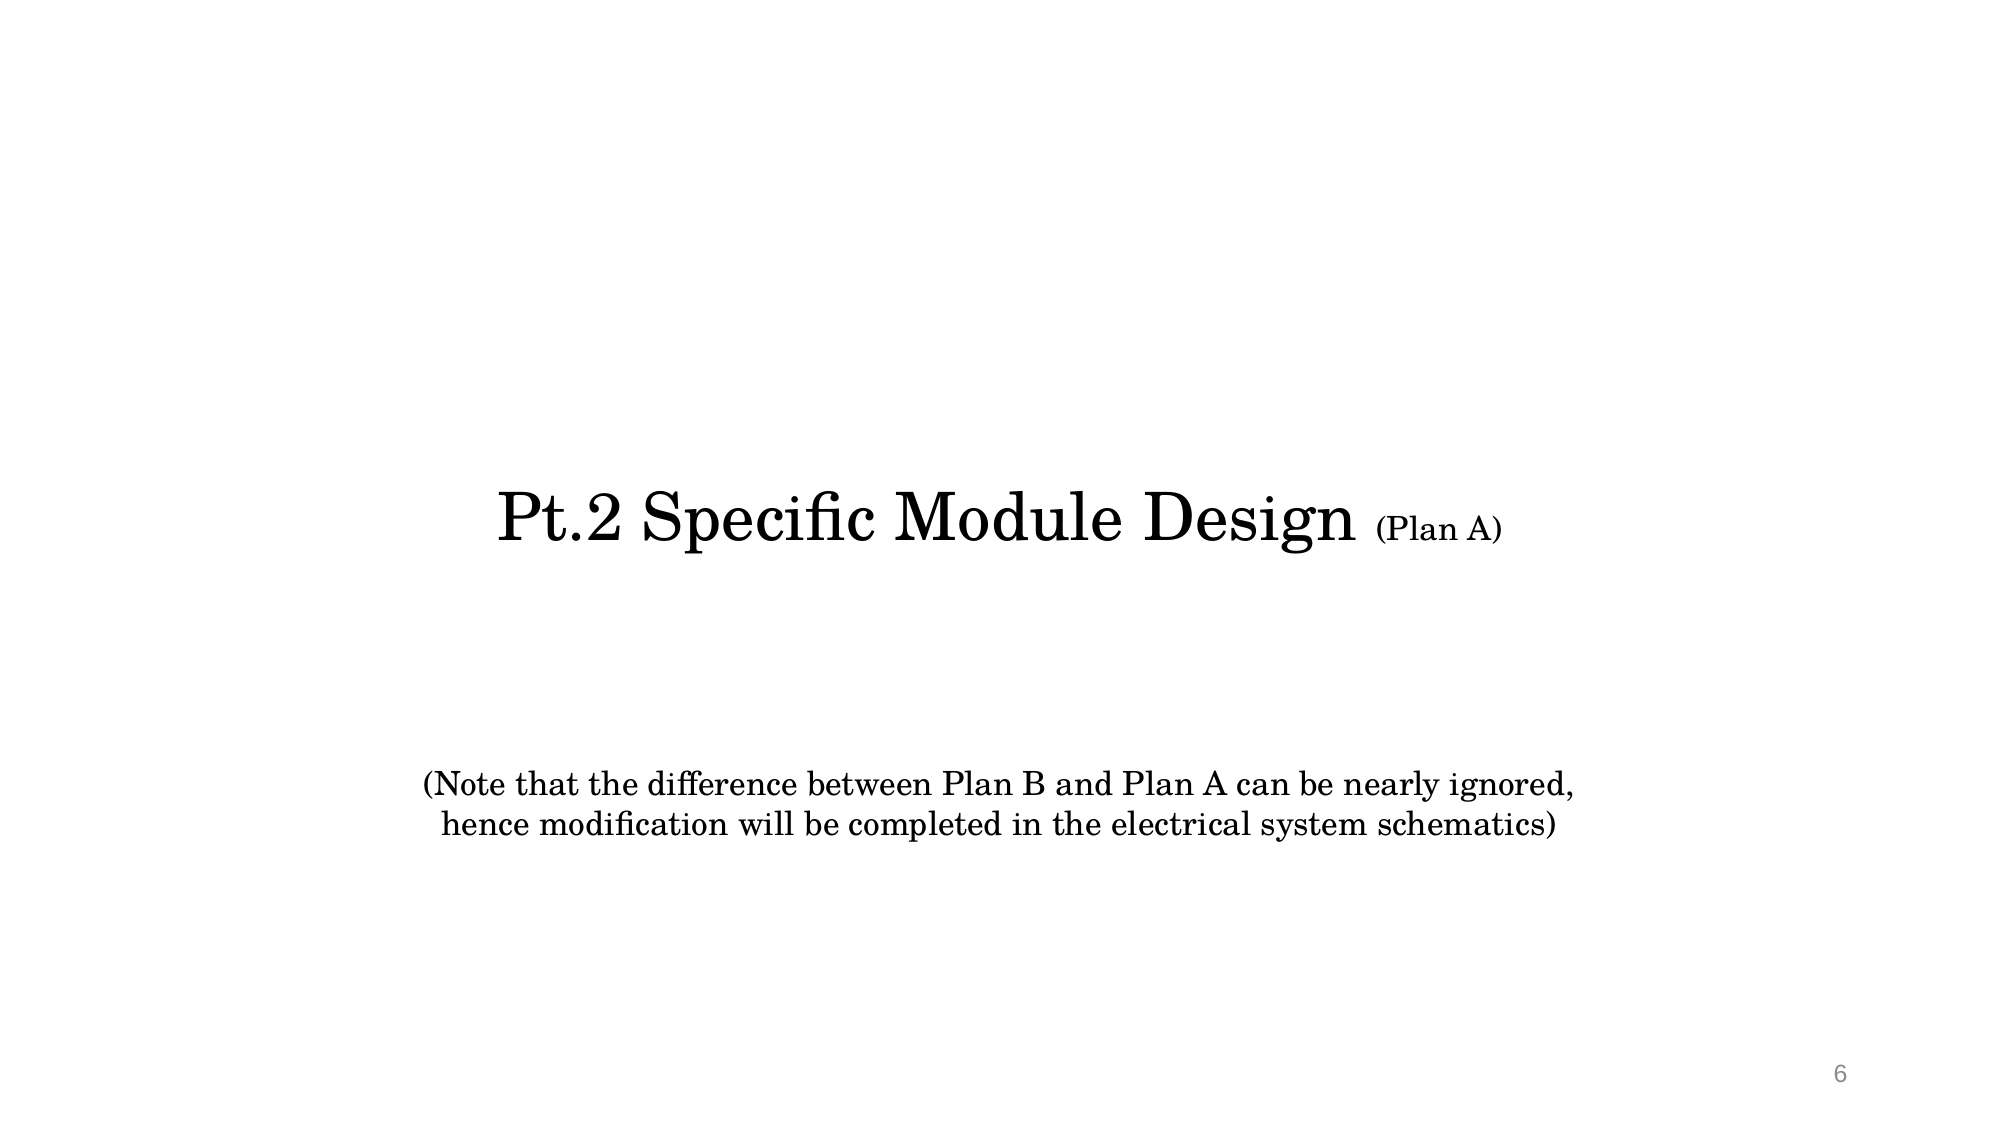

Pt.2 Specific Module Design (Plan A)
(Note that the difference between Plan B and Plan A can be nearly ignored, hence modification will be completed in the electrical system schematics)
6